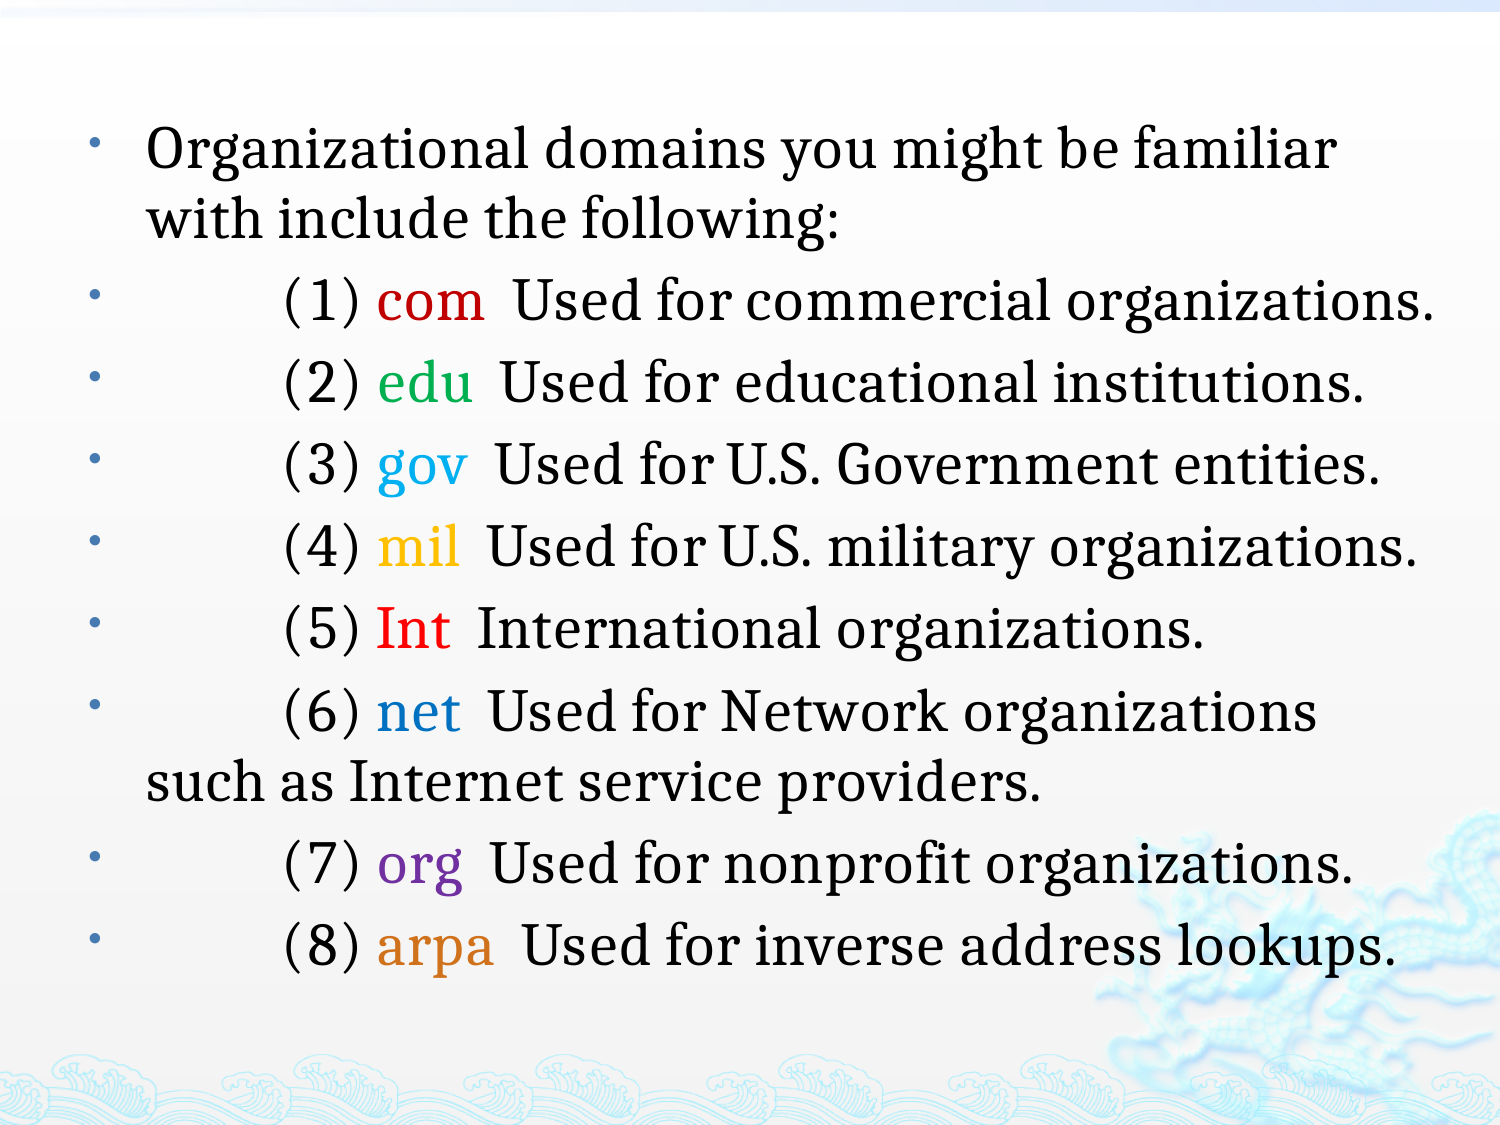

Organizational domains you might be familiar with include the following:
　　(1) com  Used for commercial organizations.
　　(2) edu  Used for educational institutions.
　　(3) gov  Used for U.S. Government entities.
　　(4) mil  Used for U.S. military organizations.
　　(5) Int  International organizations.
　　(6) net  Used for Network organizations such as Internet service providers.
　　(7) org  Used for nonprofit organizations.
　　(8) arpa  Used for inverse address lookups.